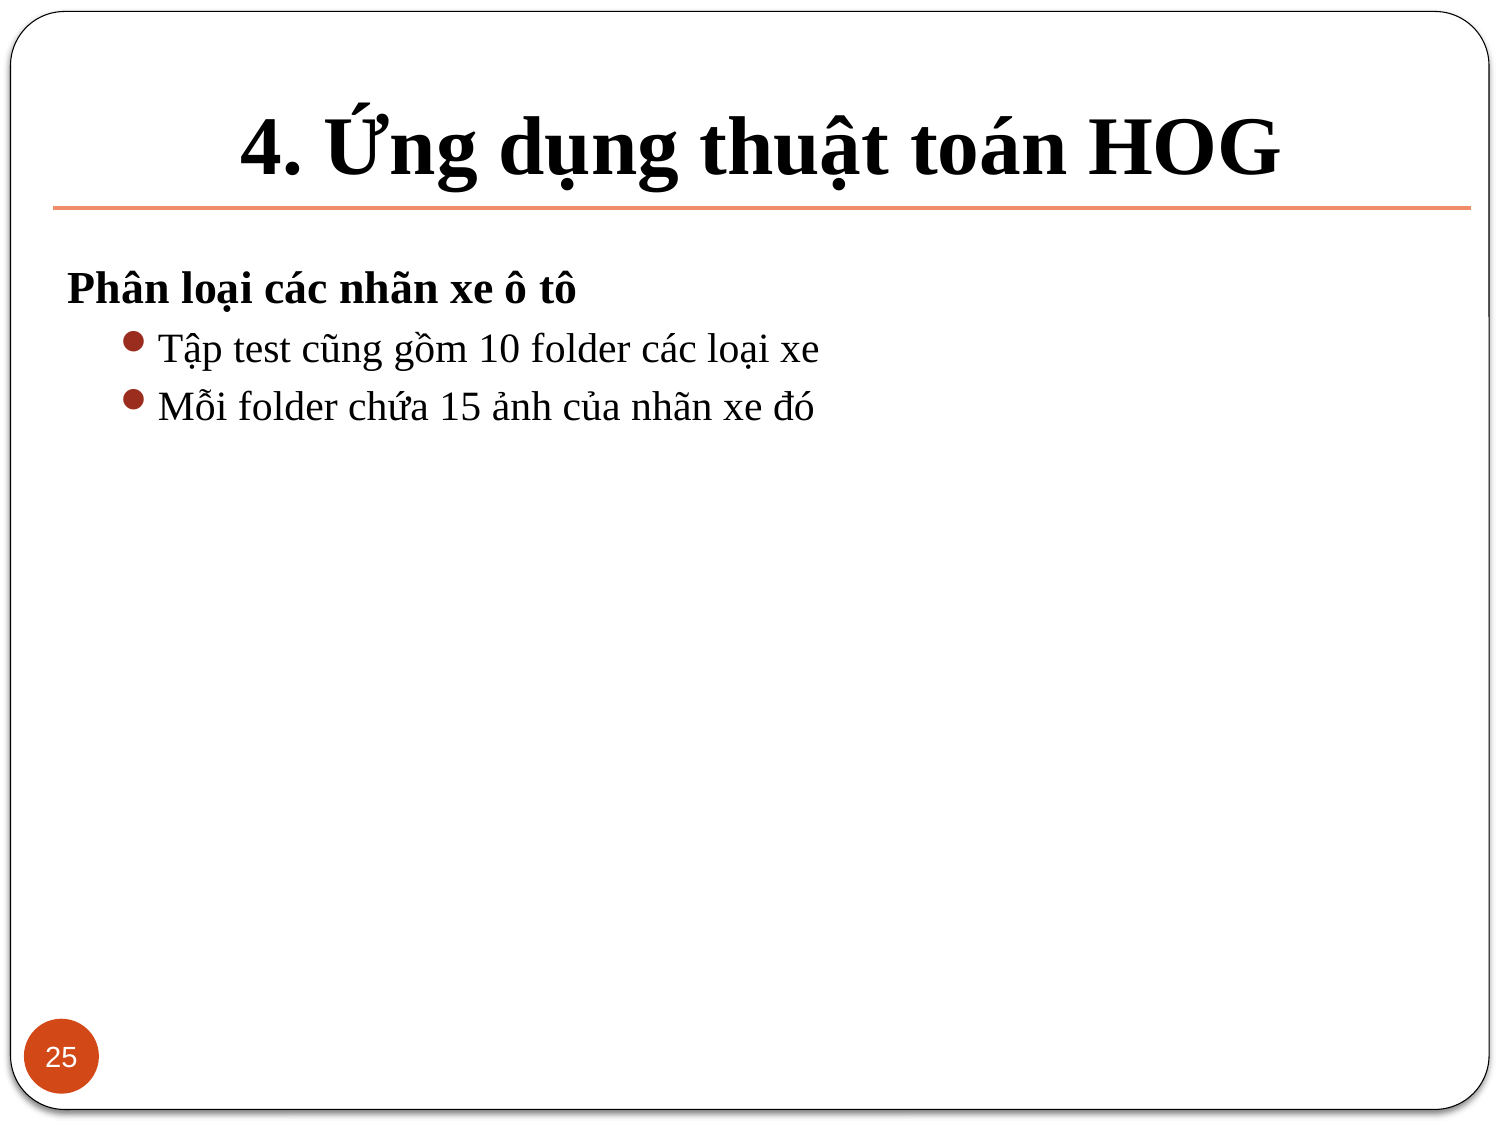

# 4. Ứng dụng thuật toán HOG
Phân loại các nhãn xe ô tô
Tập test cũng gồm 10 folder các loại xe
Mỗi folder chứa 15 ảnh của nhãn xe đó

25